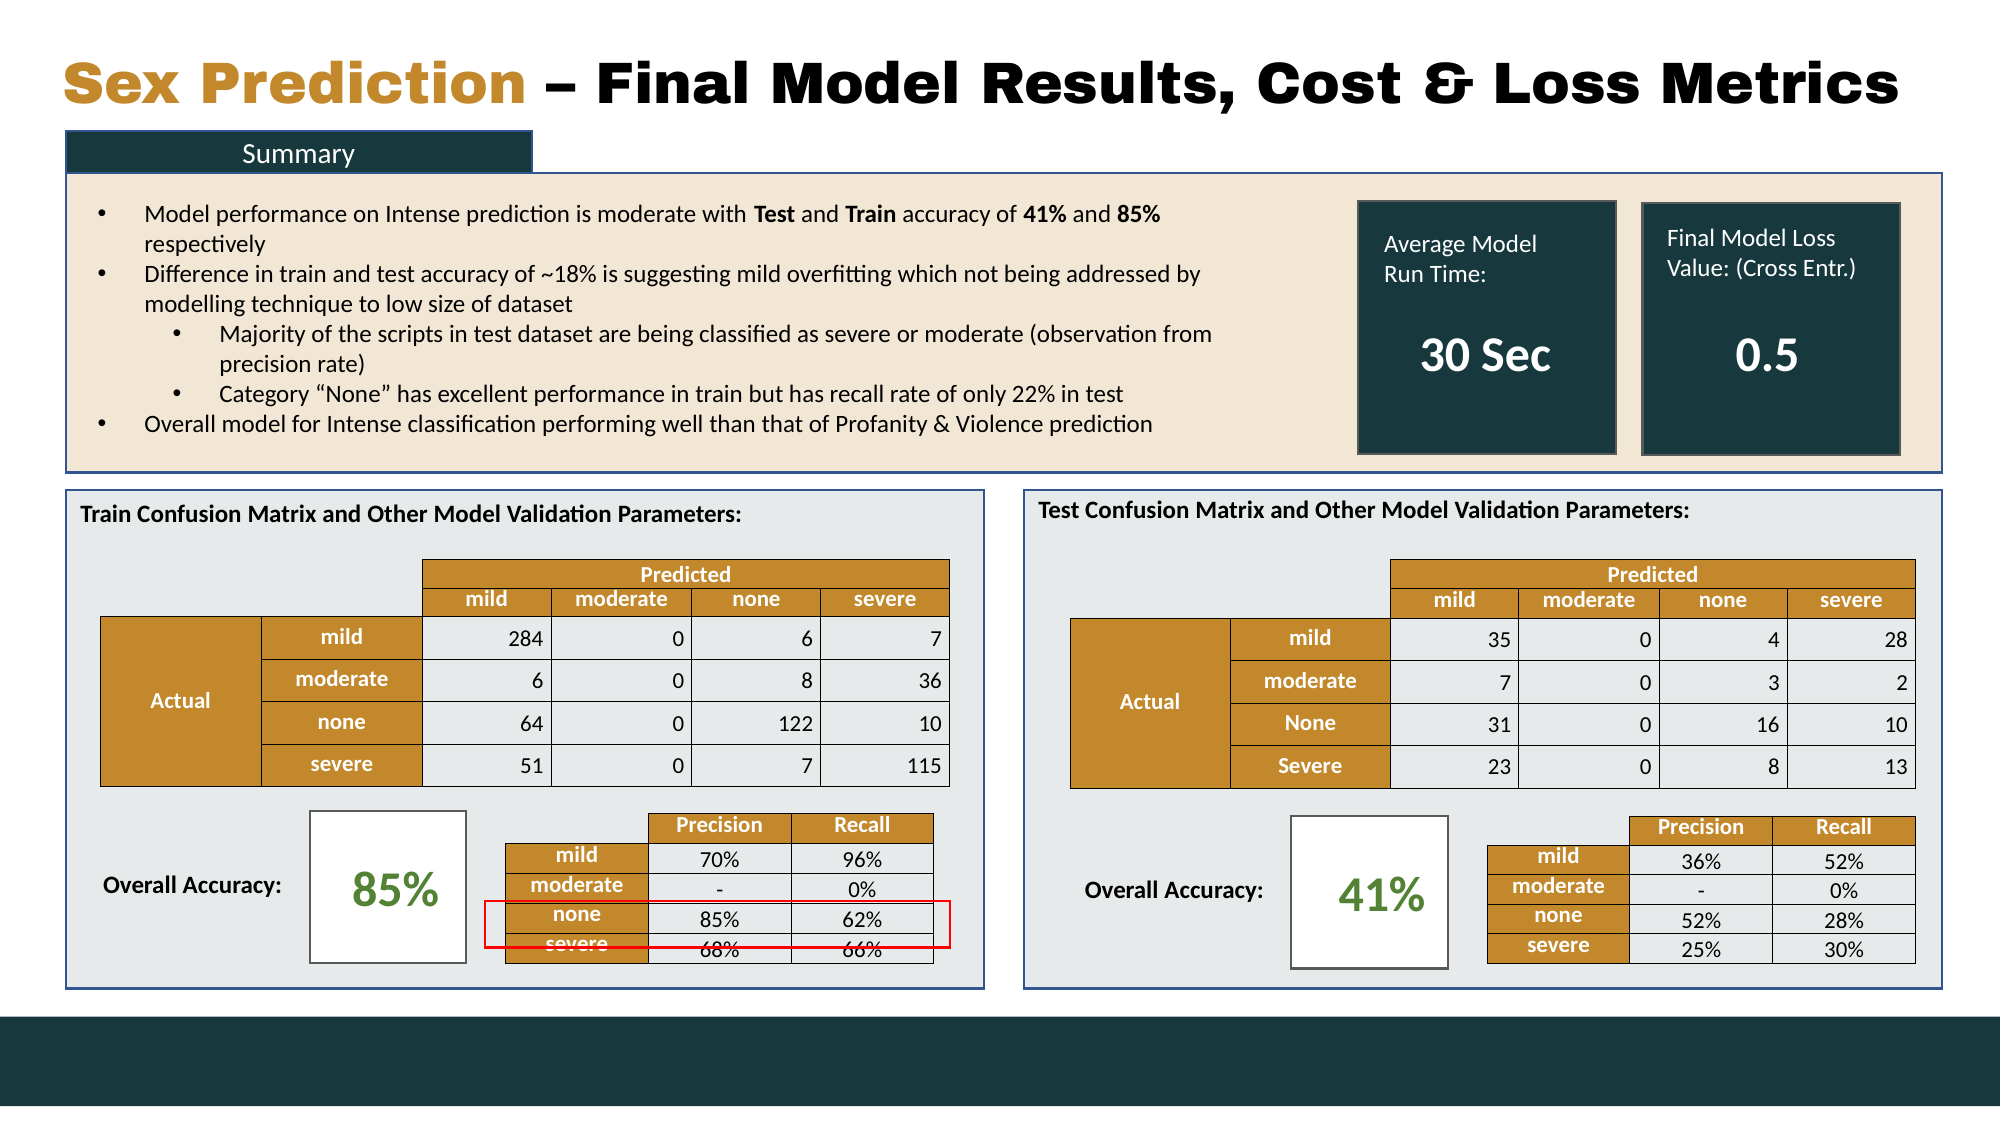

Sex Prediction – Final Model Results, Cost & Loss Metrics
Summary

Model performance on Intense prediction is moderate with Test and Train accuracy of 41% and 85% respectively
Difference in train and test accuracy of ~18% is suggesting mild overfitting which not being addressed by modelling technique to low size of dataset
Majority of the scripts in test dataset are being classified as severe or moderate (observation from precision rate)
Category “None” has excellent performance in train but has recall rate of only 22% in test
Overall model for Intense classification performing well than that of Profanity & Violence prediction

Final Model Loss Value: (Cross Entr.)
Average Model Run Time:
30 Sec
0.5
Test Confusion Matrix and Other Model Validation Parameters:

Train Confusion Matrix and Other Model Validation Parameters:

|  |  | Predicted |  |  |  |
| --- | --- | --- | --- | --- | --- |
|  |  | mild | moderate | none | severe |
| Actual | mild | 284 | 0 | 6 | 7 |
|  | moderate | 6 | 0 | 8 | 36 |
|  | none | 64 | 0 | 122 | 10 |
|  | severe | 51 | 0 | 7 | 115 |
|  |  | Predicted |  |  |  |
| --- | --- | --- | --- | --- | --- |
|  |  | mild | moderate | none | severe |
| Actual | mild | 35 | 0 | 4 | 28 |
|  | moderate | 7 | 0 | 3 | 2 |
|  | None | 31 | 0 | 16 | 10 |
|  | Severe | 23 | 0 | 8 | 13 |

|  | Precision | Recall |
| --- | --- | --- |
| mild | 70% | 96% |
| moderate | - | 0% |
| none | 85% | 62% |
| severe | 68% | 66% |

|  | Precision | Recall |
| --- | --- | --- |
| mild | 36% | 52% |
| moderate | - | 0% |
| none | 52% | 28% |
| severe | 25% | 30% |
85%
41%
Overall Accuracy:
Overall Accuracy: